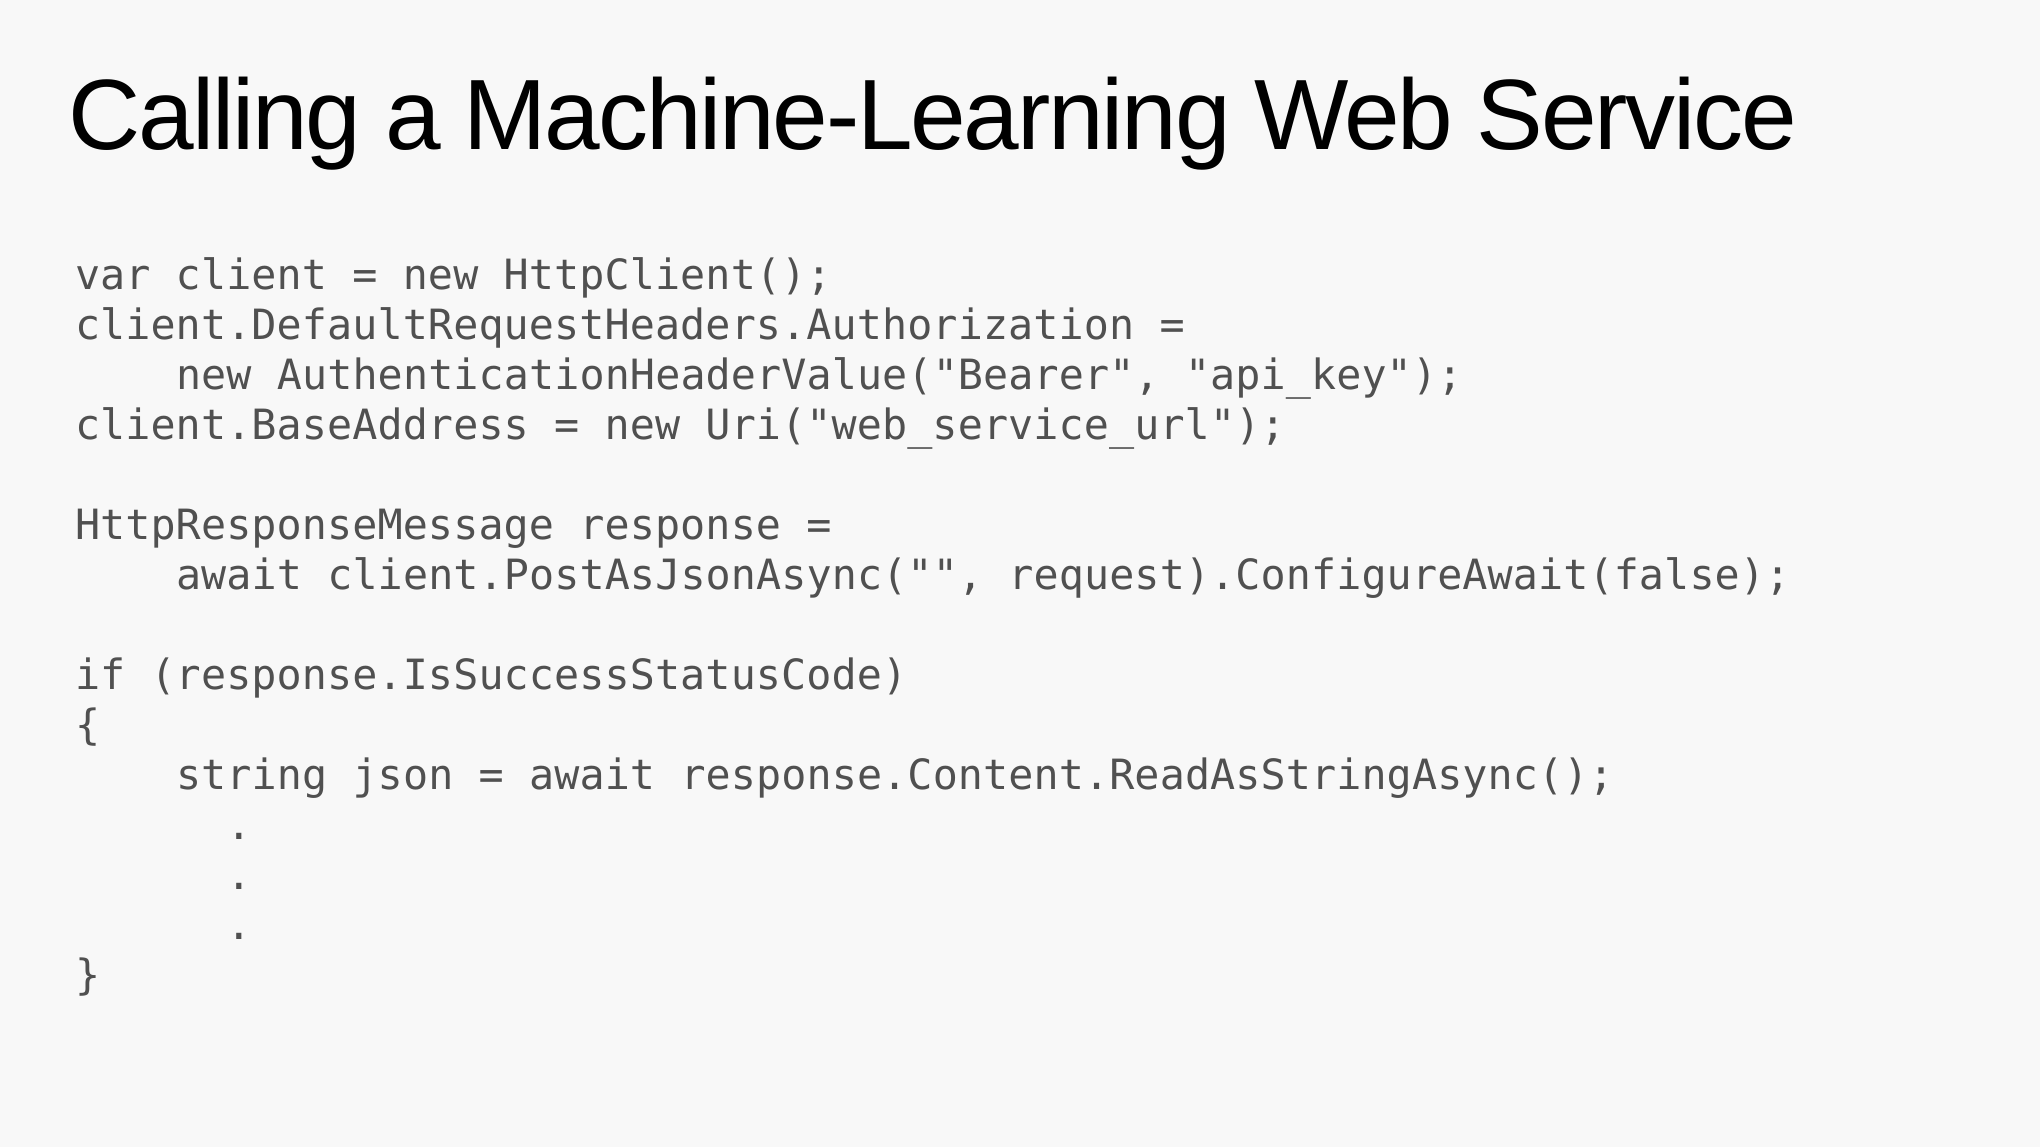

# Calling a Machine-Learning Web Service
var client = new HttpClient();
client.DefaultRequestHeaders.Authorization =
    new AuthenticationHeaderValue("Bearer", "api_key");
client.BaseAddress = new Uri("web_service_url");

HttpResponseMessage response =
    await client.PostAsJsonAsync("", request).ConfigureAwait(false);

if (response.IsSuccessStatusCode)
{
    string json = await response.Content.ReadAsStringAsync();
      .
      .
      .
}